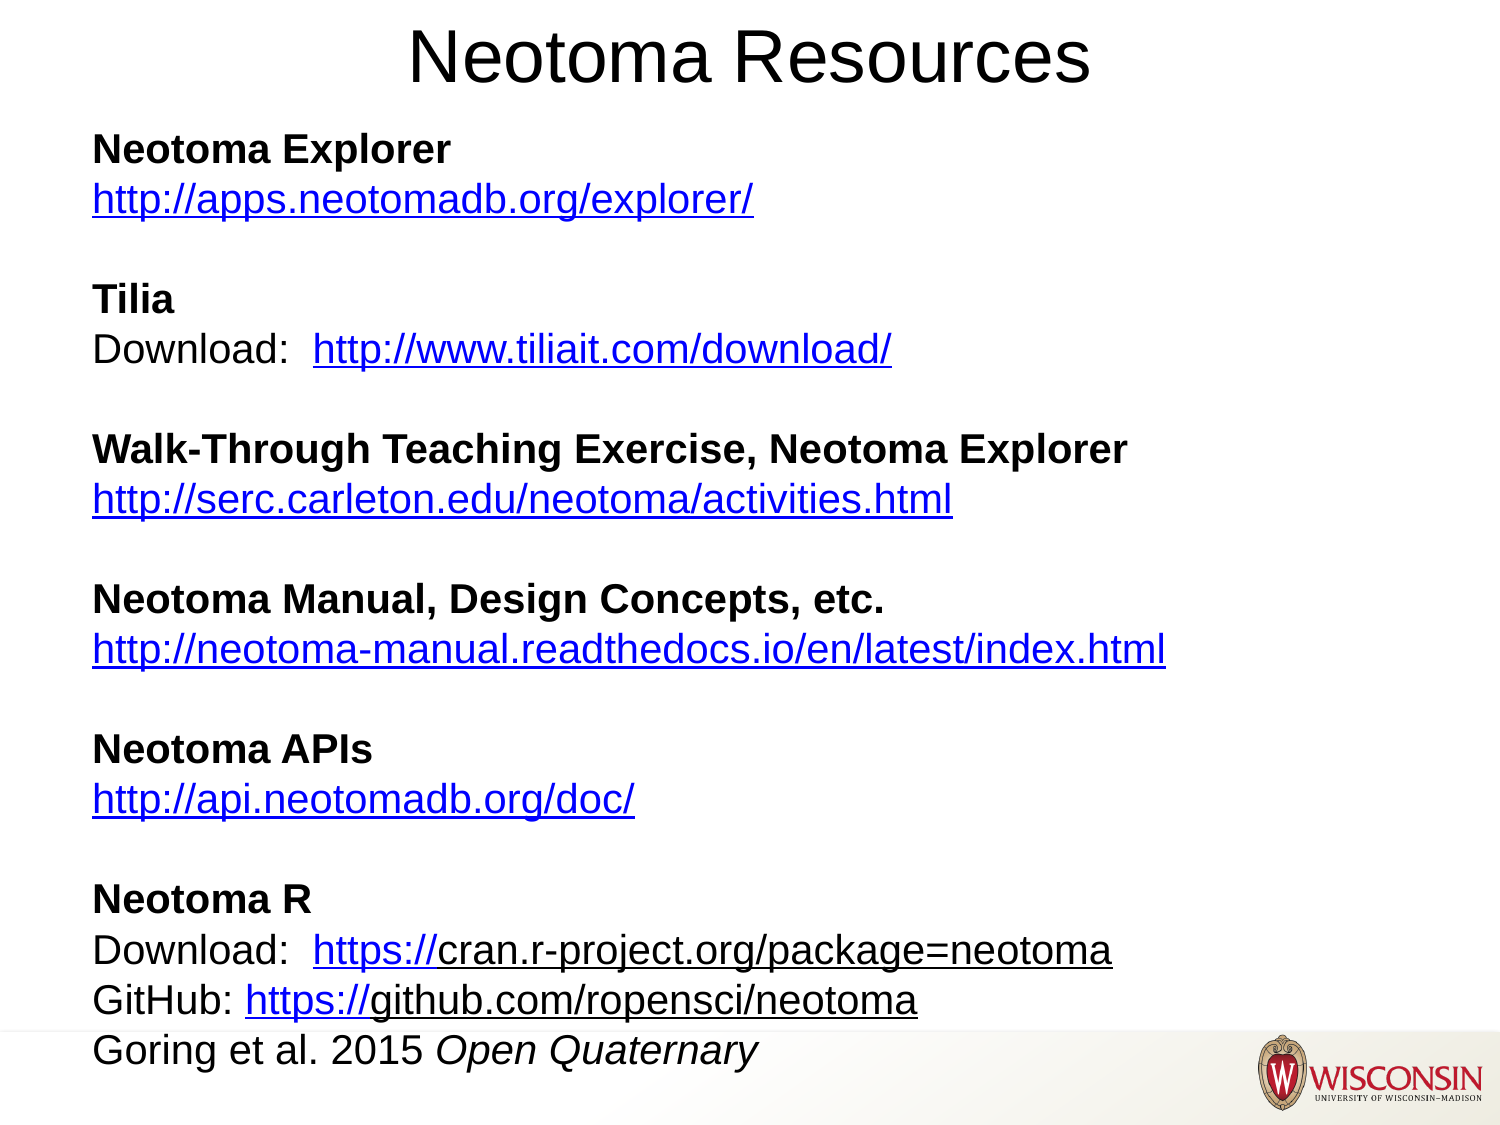

# Neotoma Resources
Neotoma Explorer
http://apps.neotomadb.org/explorer/

Tilia
Download:  http://www.tiliait.com/download/

Walk-Through Teaching Exercise, Neotoma Explorer
http://serc.carleton.edu/neotoma/activities.html

Neotoma Manual, Design Concepts, etc.
http://neotoma-manual.readthedocs.io/en/latest/index.html

Neotoma APIs
http://api.neotomadb.org/doc/
Neotoma R
Download:  https://cran.r-project.org/package=neotoma
GitHub: https://github.com/ropensci/neotoma
Goring et al. 2015 Open Quaternary